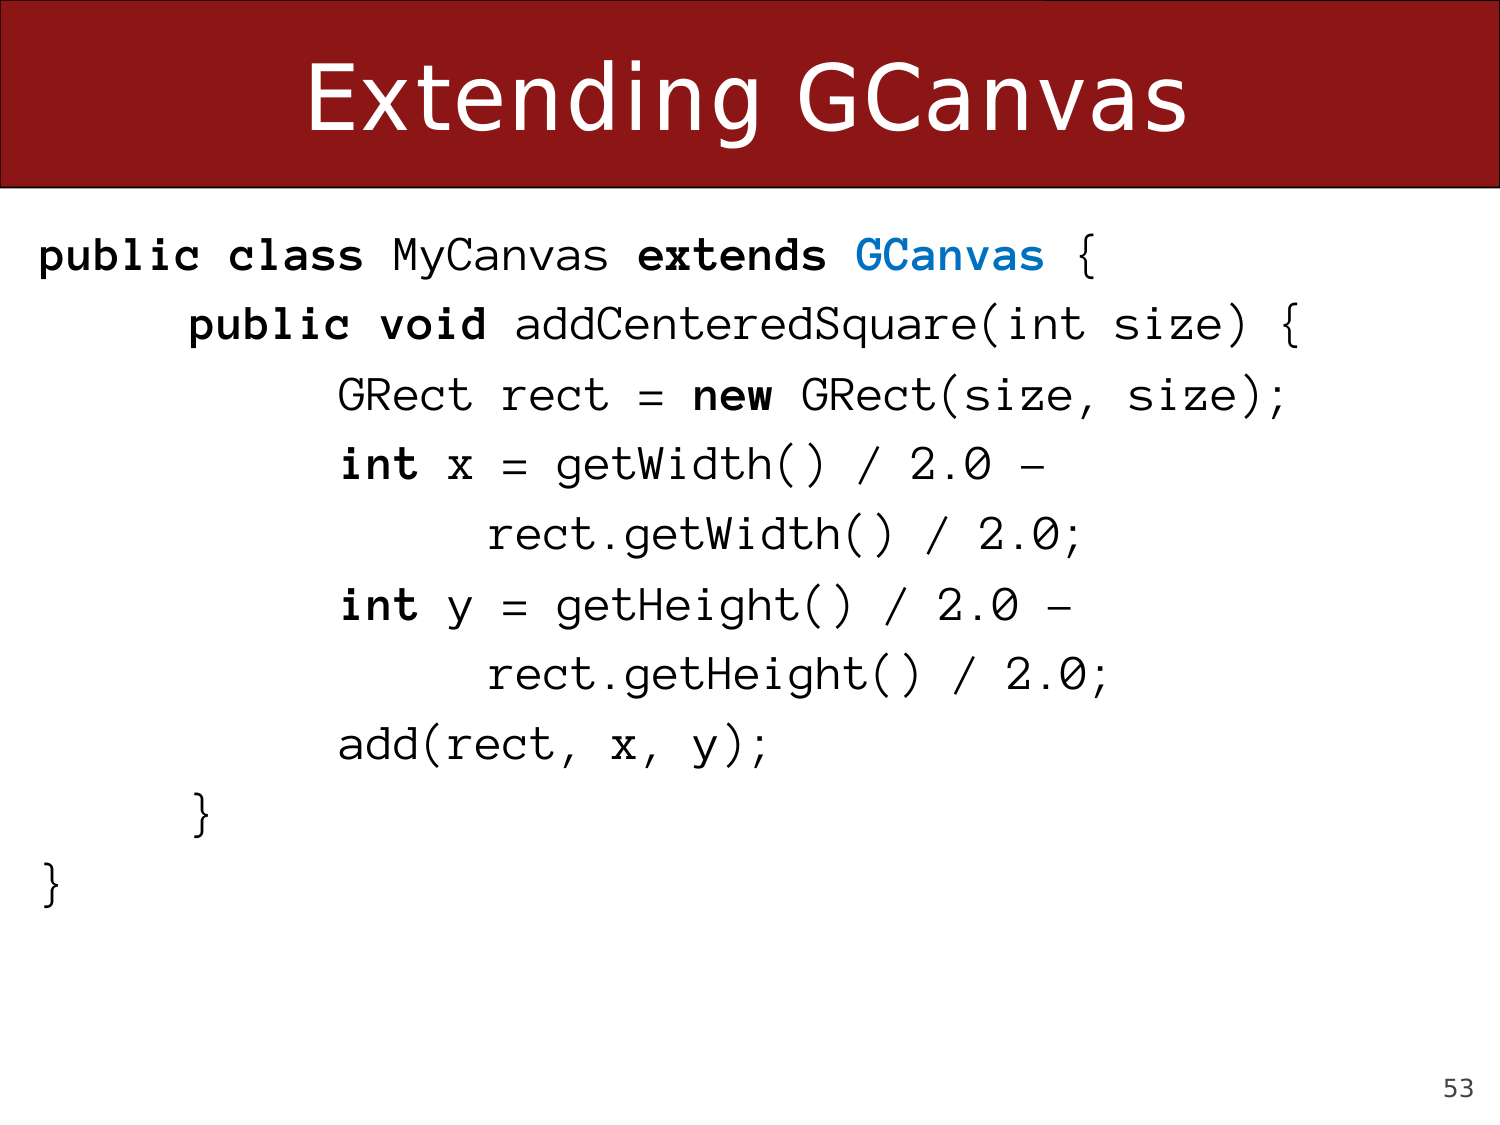

# Extending GCanvas
public class MyCanvas extends GCanvas {
	public void addCenteredSquare(int size) {
		GRect rect = new GRect(size, size);
		int x = getWidth() / 2.0 –
			rect.getWidth() / 2.0;
		int y = getHeight() / 2.0 –
			rect.getHeight() / 2.0;
		add(rect, x, y);
	}
}